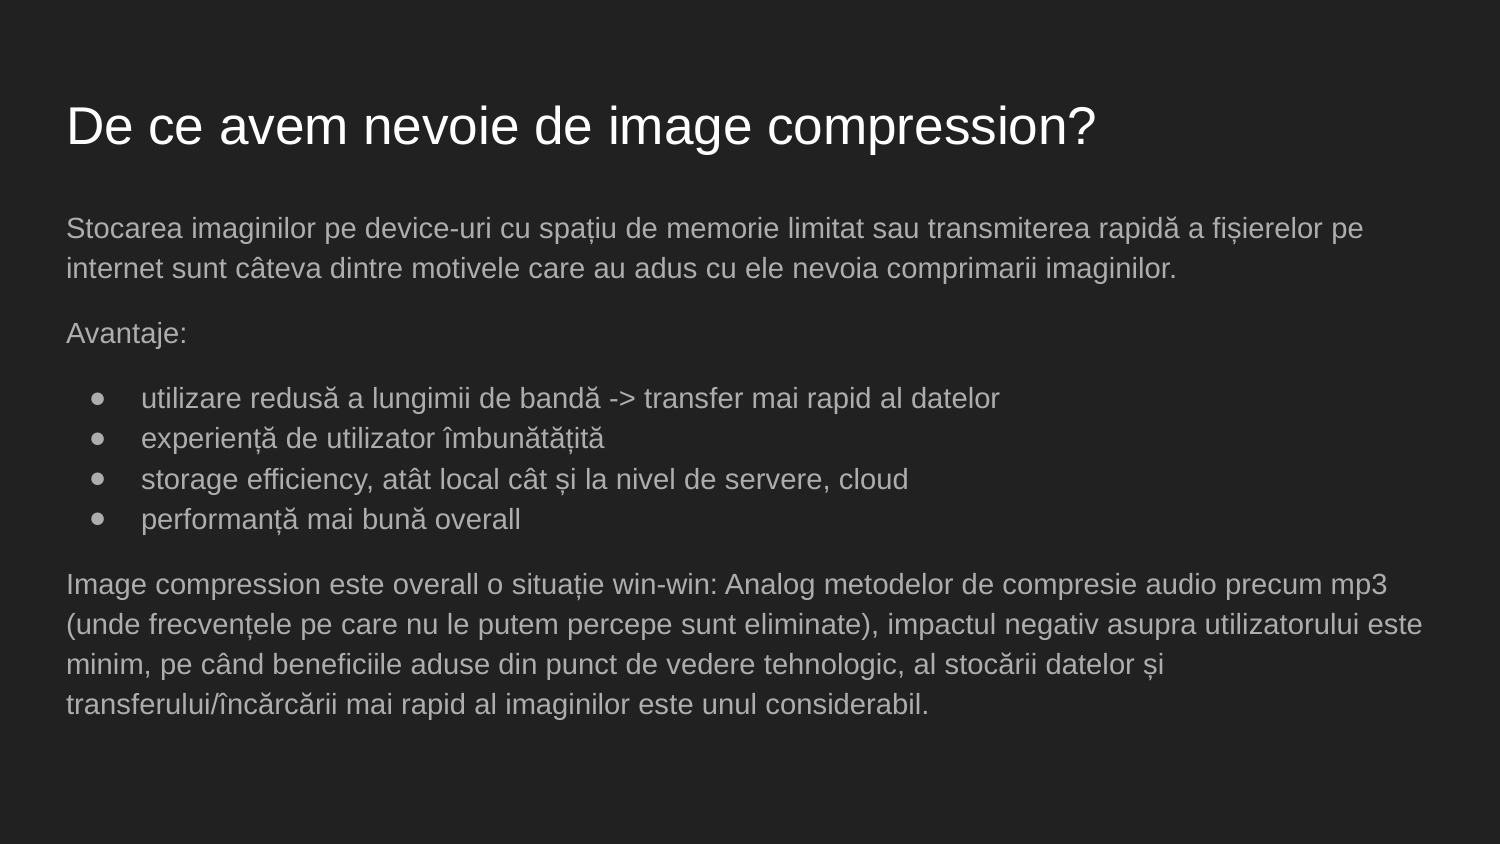

# De ce avem nevoie de image compression?
Stocarea imaginilor pe device-uri cu spațiu de memorie limitat sau transmiterea rapidă a fișierelor pe internet sunt câteva dintre motivele care au adus cu ele nevoia comprimarii imaginilor.
Avantaje:
utilizare redusă a lungimii de bandă -> transfer mai rapid al datelor
experiență de utilizator îmbunătățită
storage efficiency, atât local cât și la nivel de servere, cloud
performanță mai bună overall
Image compression este overall o situație win-win: Analog metodelor de compresie audio precum mp3 (unde frecvențele pe care nu le putem percepe sunt eliminate), impactul negativ asupra utilizatorului este minim, pe când beneficiile aduse din punct de vedere tehnologic, al stocării datelor și transferului/încărcării mai rapid al imaginilor este unul considerabil.